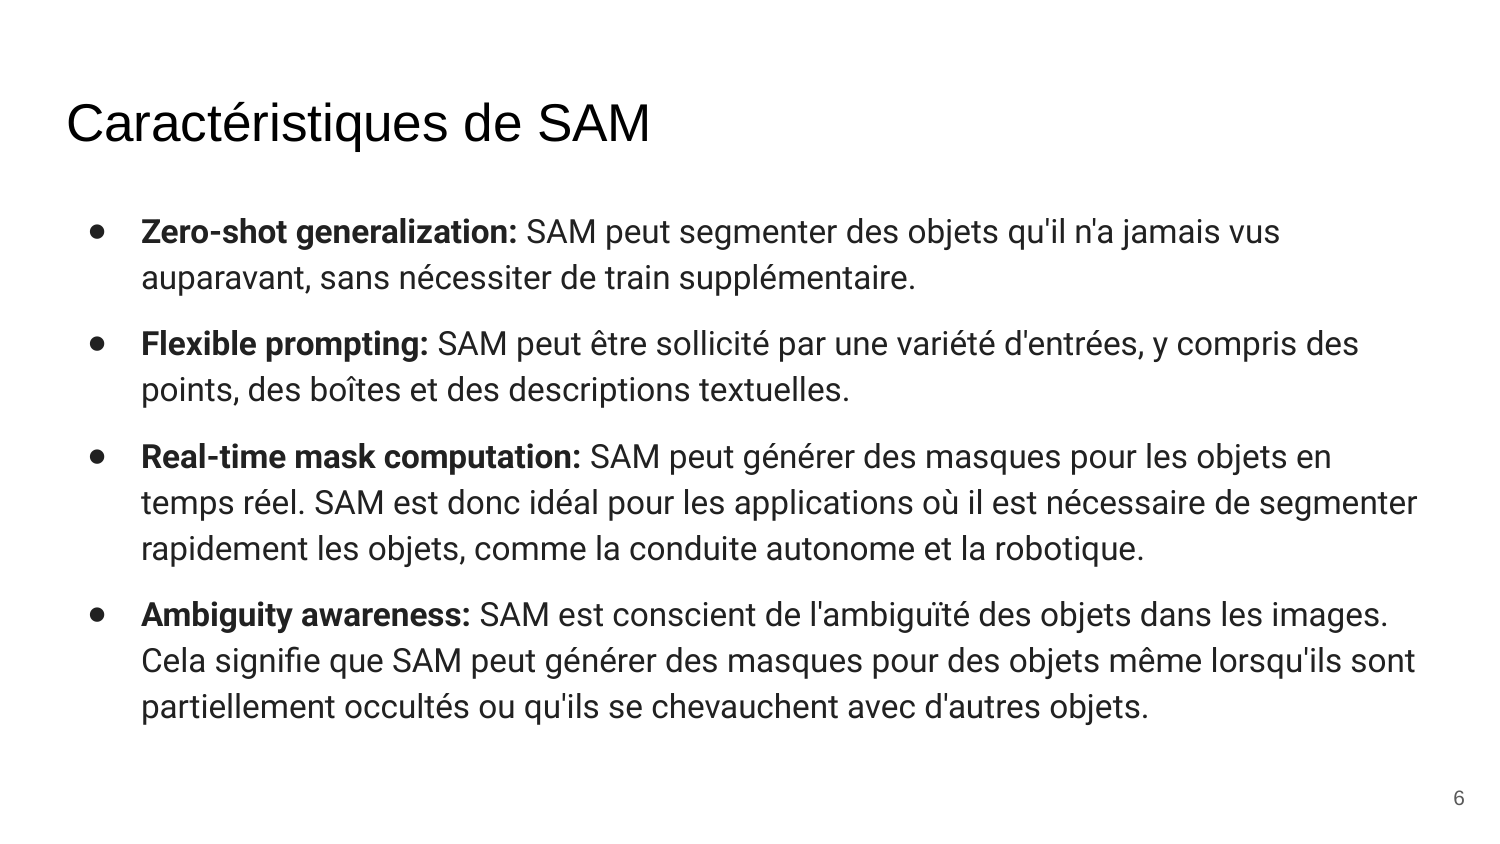

# Caractéristiques de SAM
Zero-shot generalization: SAM peut segmenter des objets qu'il n'a jamais vus auparavant, sans nécessiter de train supplémentaire.
Flexible prompting: SAM peut être sollicité par une variété d'entrées, y compris des points, des boîtes et des descriptions textuelles.
Real-time mask computation: SAM peut générer des masques pour les objets en temps réel. SAM est donc idéal pour les applications où il est nécessaire de segmenter rapidement les objets, comme la conduite autonome et la robotique.
Ambiguity awareness: SAM est conscient de l'ambiguïté des objets dans les images. Cela signifie que SAM peut générer des masques pour des objets même lorsqu'ils sont partiellement occultés ou qu'ils se chevauchent avec d'autres objets.
6